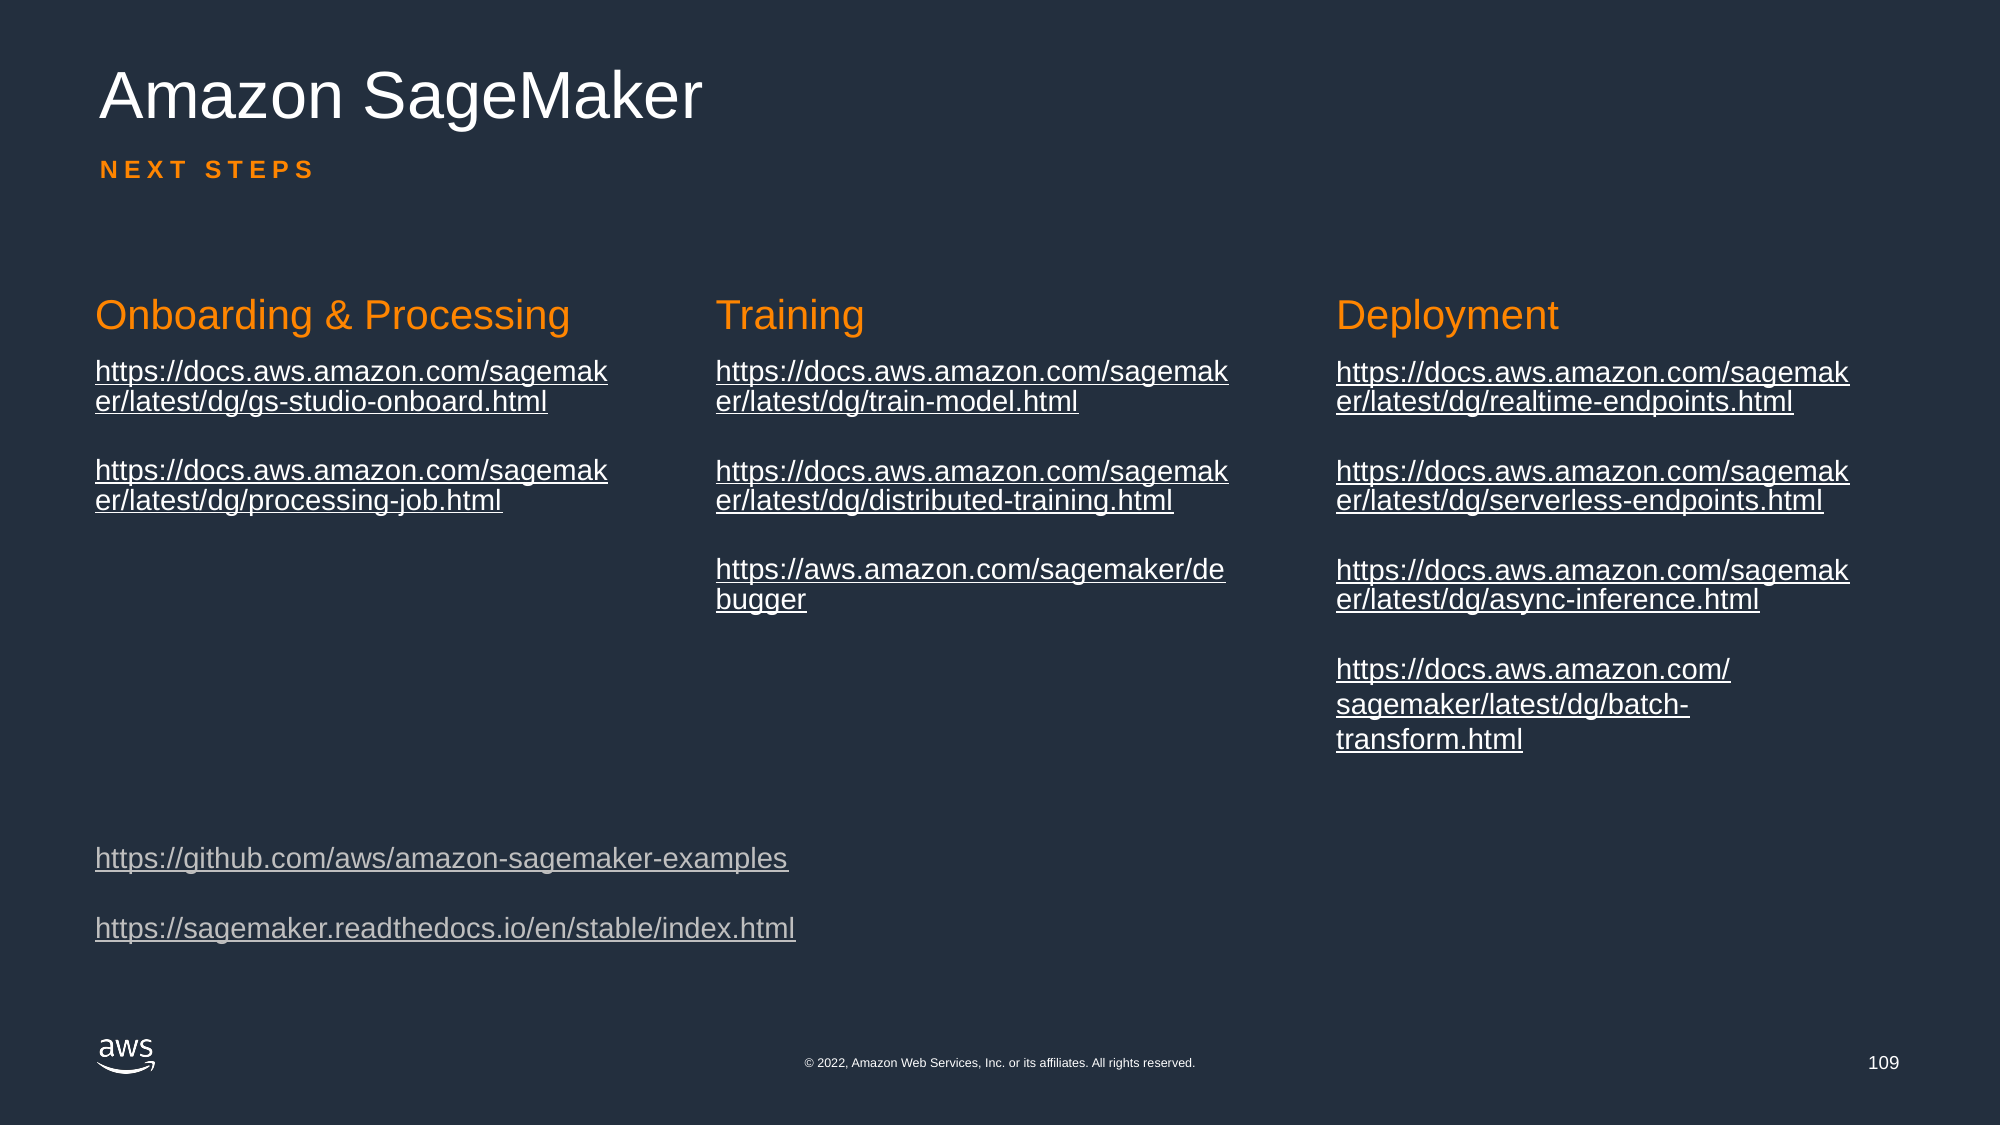

# Amazon SageMaker
Next Steps
Onboarding & Processing
https://docs.aws.amazon.com/sagemaker/latest/dg/gs-studio-onboard.html

https://docs.aws.amazon.com/sagemaker/latest/dg/processing-job.html

Training
https://docs.aws.amazon.com/sagemaker/latest/dg/train-model.html

https://docs.aws.amazon.com/sagemaker/latest/dg/distributed-training.html

https://aws.amazon.com/sagemaker/debugger

Deployment
https://docs.aws.amazon.com/sagemaker/latest/dg/realtime-endpoints.html

https://docs.aws.amazon.com/sagemaker/latest/dg/serverless-endpoints.html

https://docs.aws.amazon.com/sagemaker/latest/dg/async-inference.html

https://docs.aws.amazon.com/sagemaker/latest/dg/batch-transform.html
https://github.com/aws/amazon-sagemaker-examples

https://sagemaker.readthedocs.io/en/stable/index.html
109